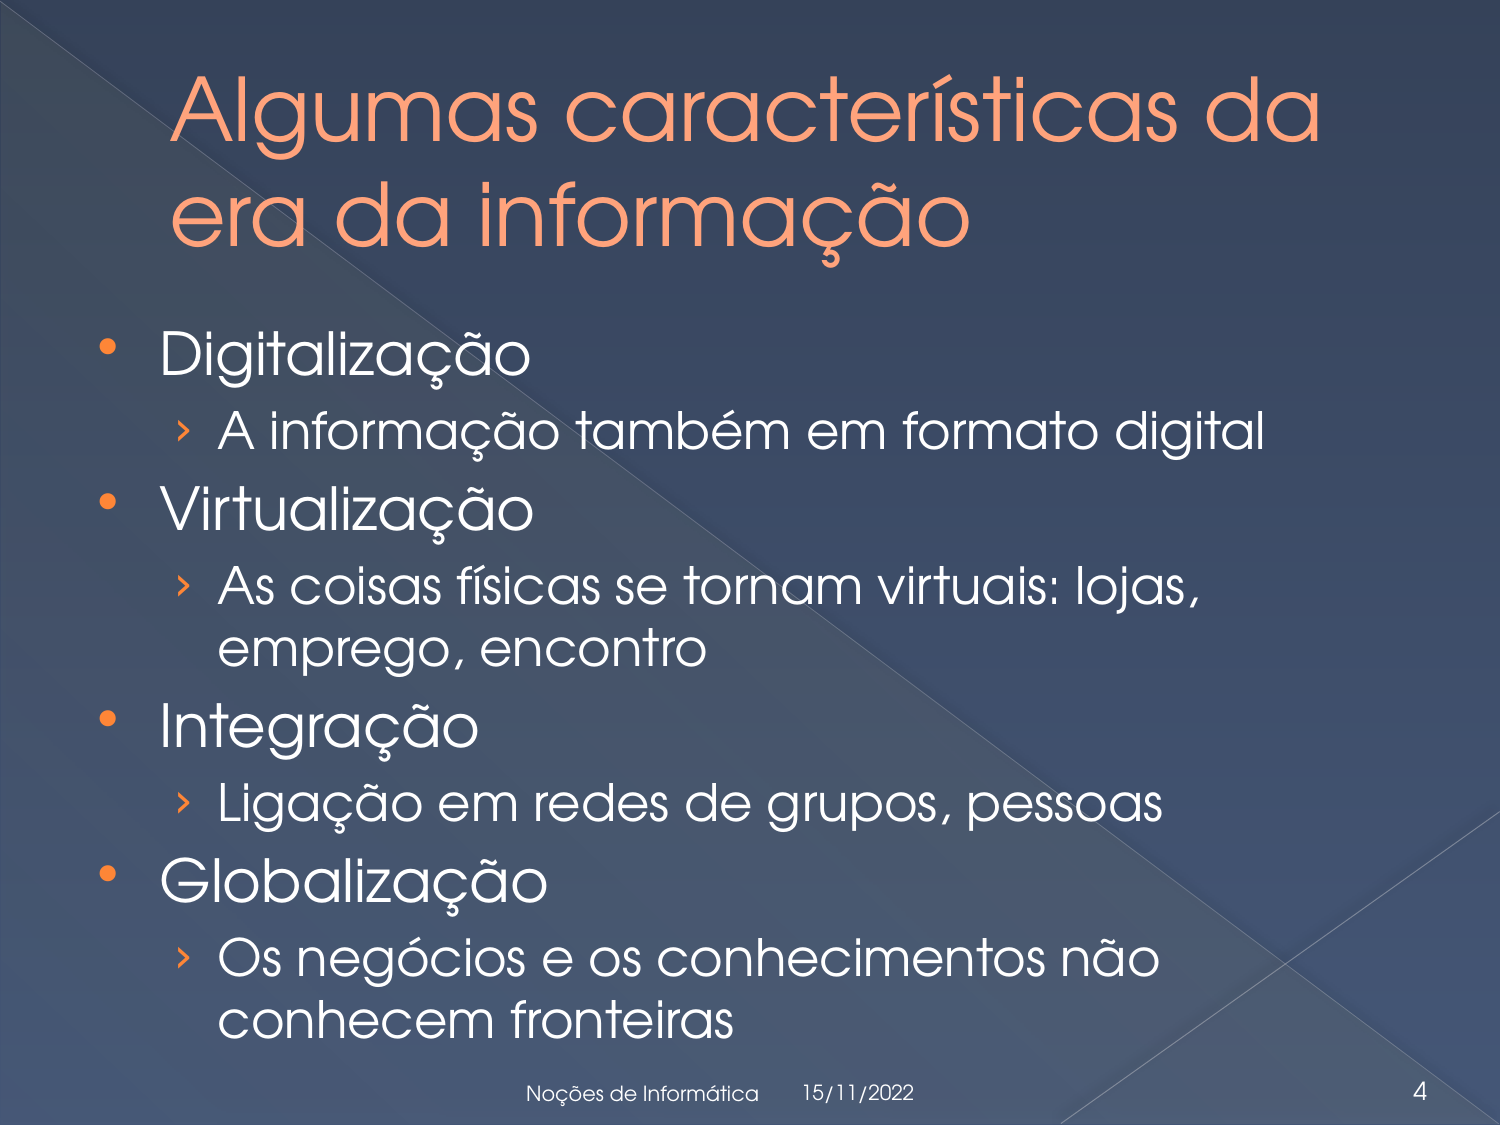

# Algumas características da era da informação
Digitalização
A informação também em formato digital
Virtualização
As coisas físicas se tornam virtuais: lojas, emprego, encontro
Integração
Ligação em redes de grupos, pessoas
Globalização
Os negócios e os conhecimentos não conhecem fronteiras

15/11/2022
Noções de Informática
4